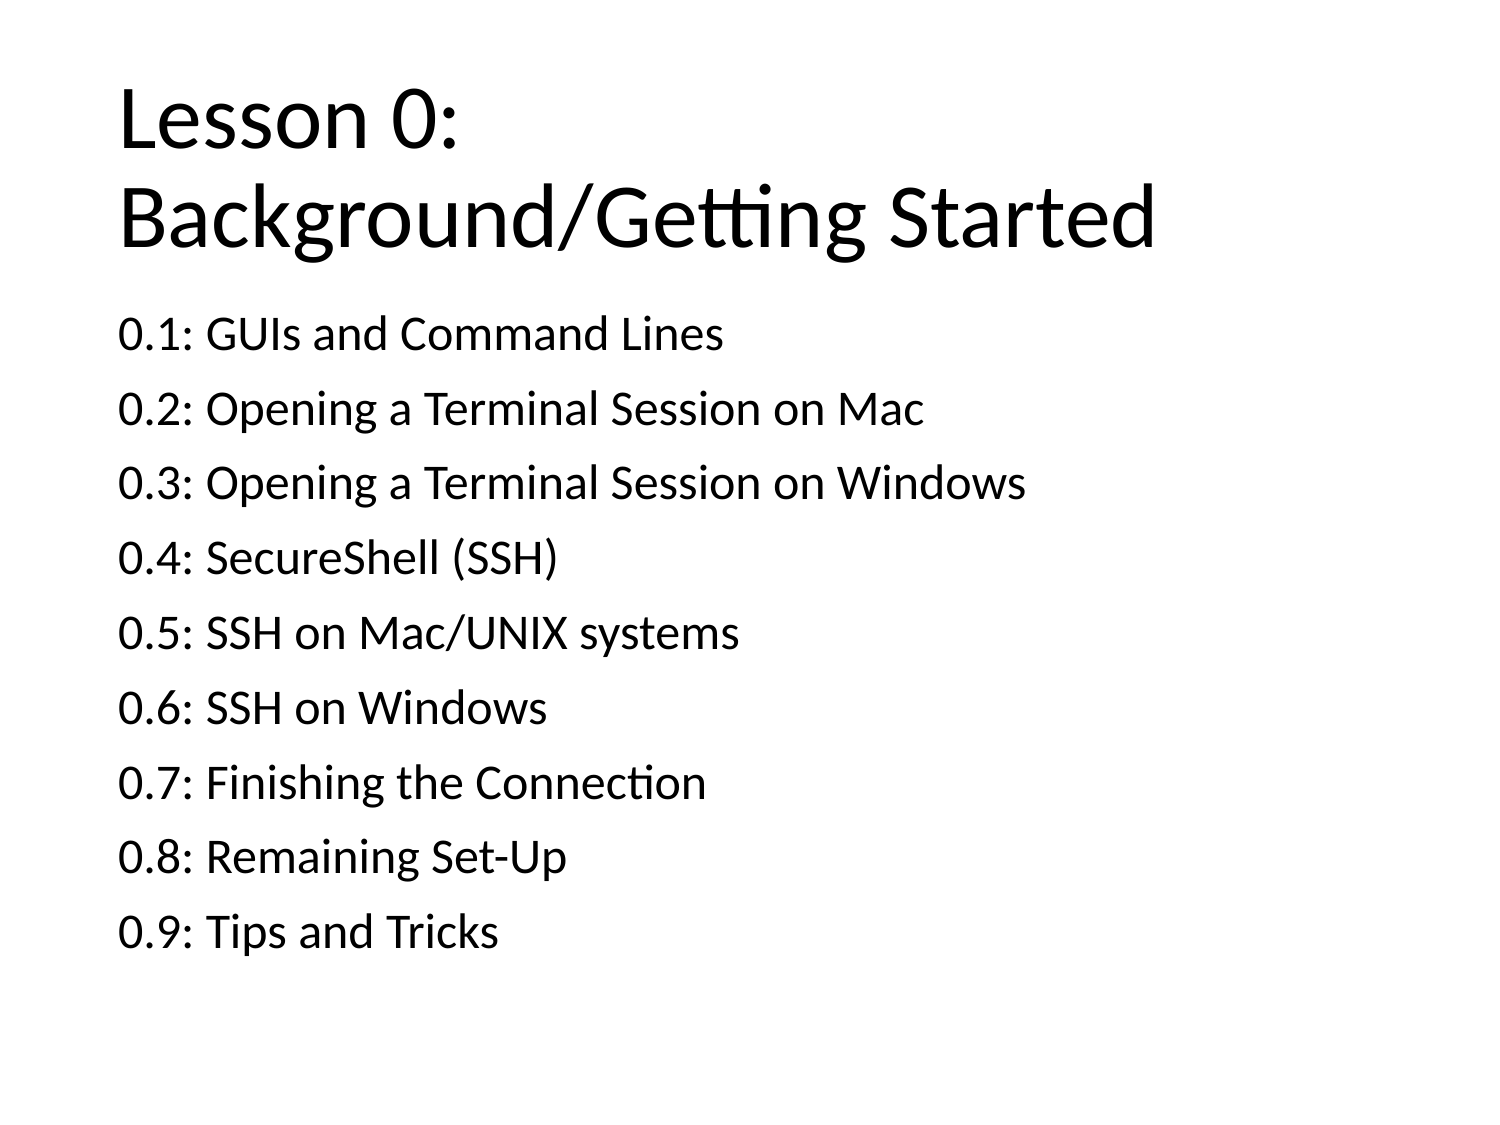

# Lesson 0: Background/Getting Started
0.1: GUIs and Command Lines
0.2: Opening a Terminal Session on Mac
0.3: Opening a Terminal Session on Windows
0.4: SecureShell (SSH)
0.5: SSH on Mac/UNIX systems
0.6: SSH on Windows
0.7: Finishing the Connection
0.8: Remaining Set-Up
0.9: Tips and Tricks